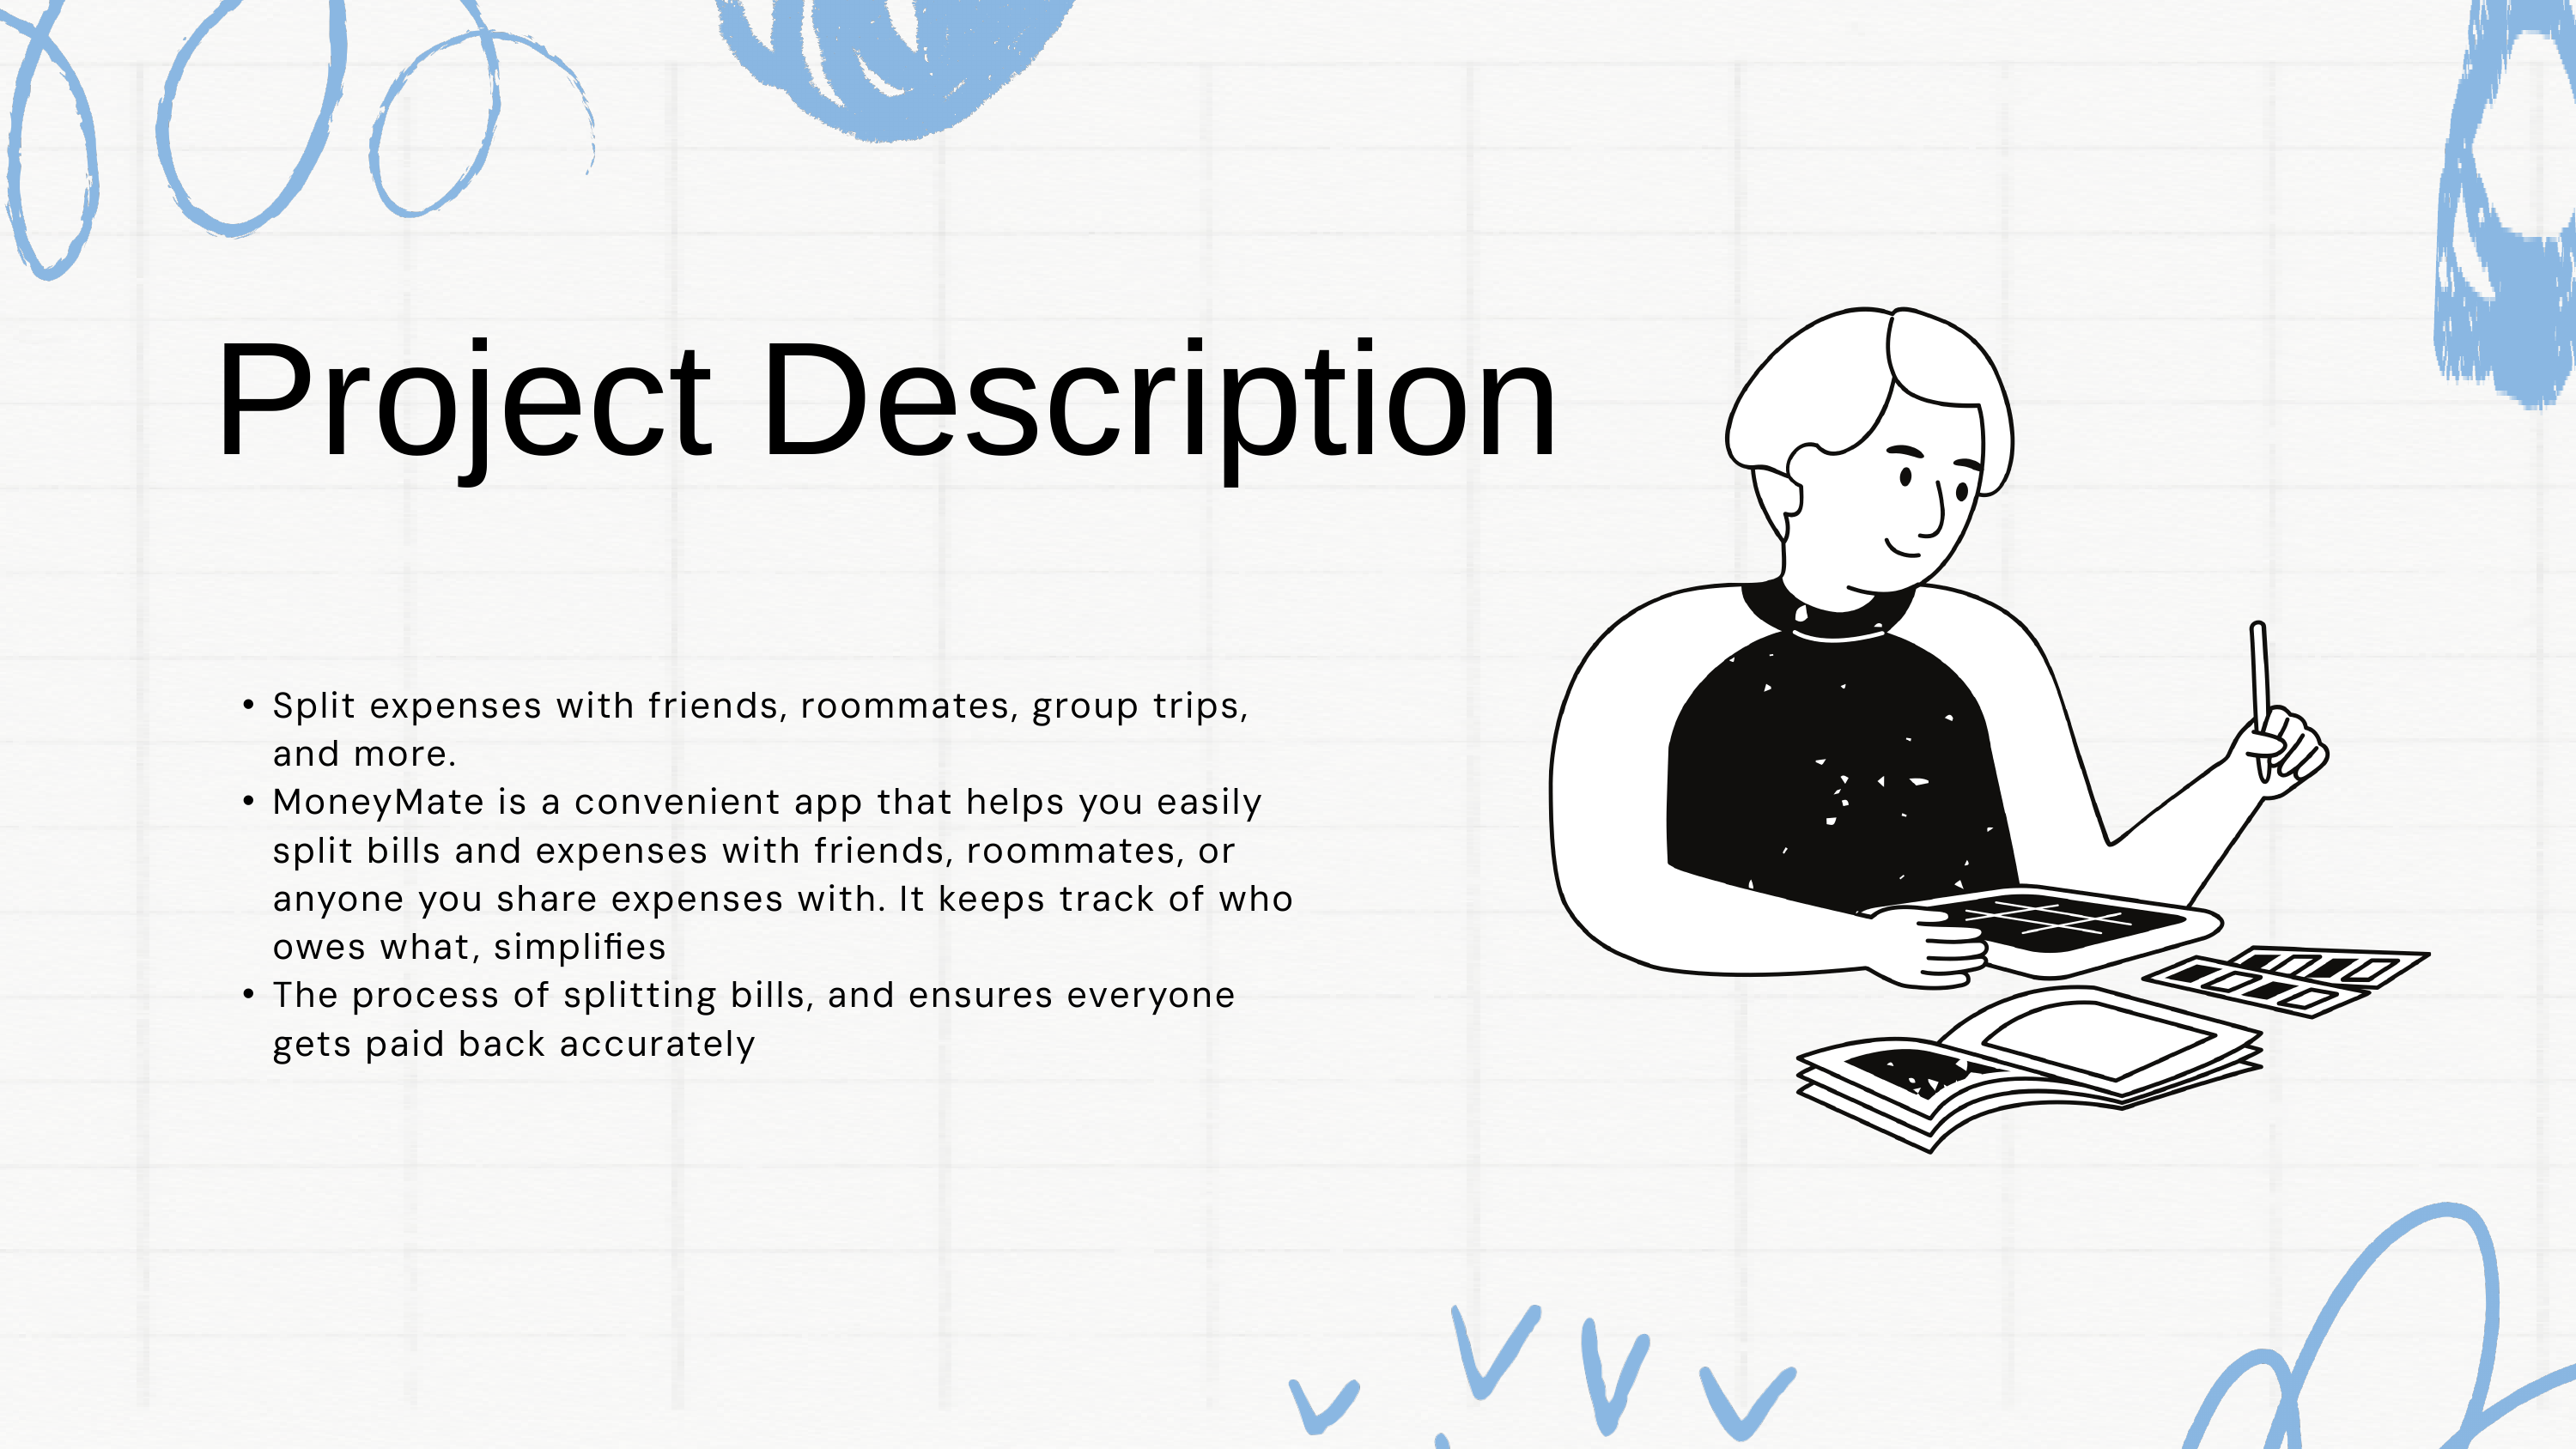

Project Description
Split expenses with friends, roommates, group trips, and more.
MoneyMate is a convenient app that helps you easily split bills and expenses with friends, roommates, or anyone you share expenses with. It keeps track of who owes what, simplifies
The process of splitting bills, and ensures everyone gets paid back accurately